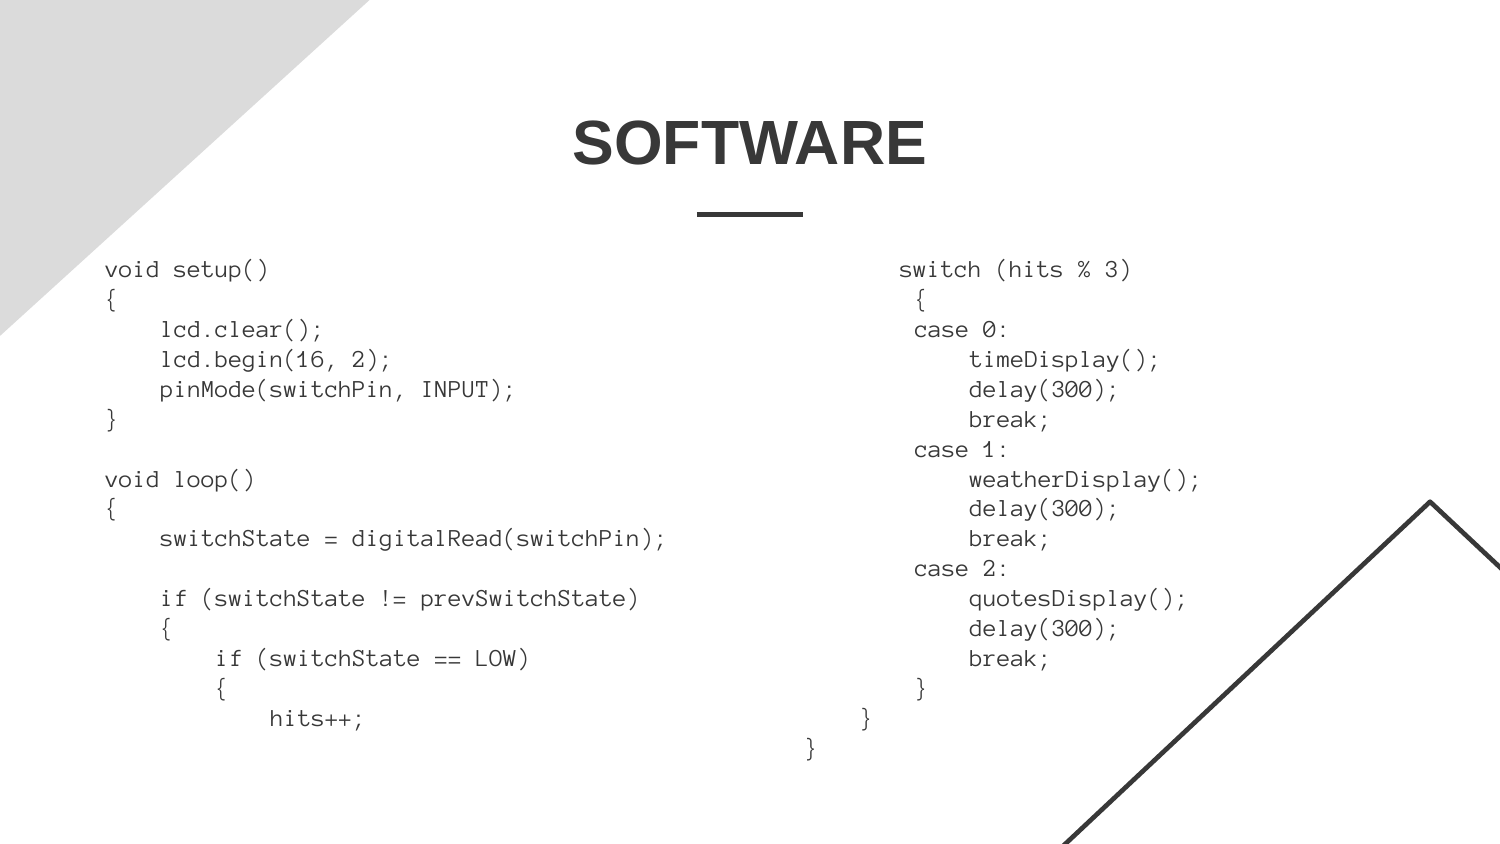

# SOFTWARE
void setup()
{
    lcd.clear();
    lcd.begin(16, 2);
    pinMode(switchPin, INPUT);
}

void loop()
{
    switchState = digitalRead(switchPin);

    if (switchState != prevSwitchState)
    {
        if (switchState == LOW)
        {
            hits++;

	switch (hits % 3)
            {
            case 0:
                timeDisplay();
                delay(300);
                break;
            case 1:
                weatherDisplay();
                delay(300);
                break;
            case 2:
                quotesDisplay();
                delay(300);
                break;
            }
        }
    }